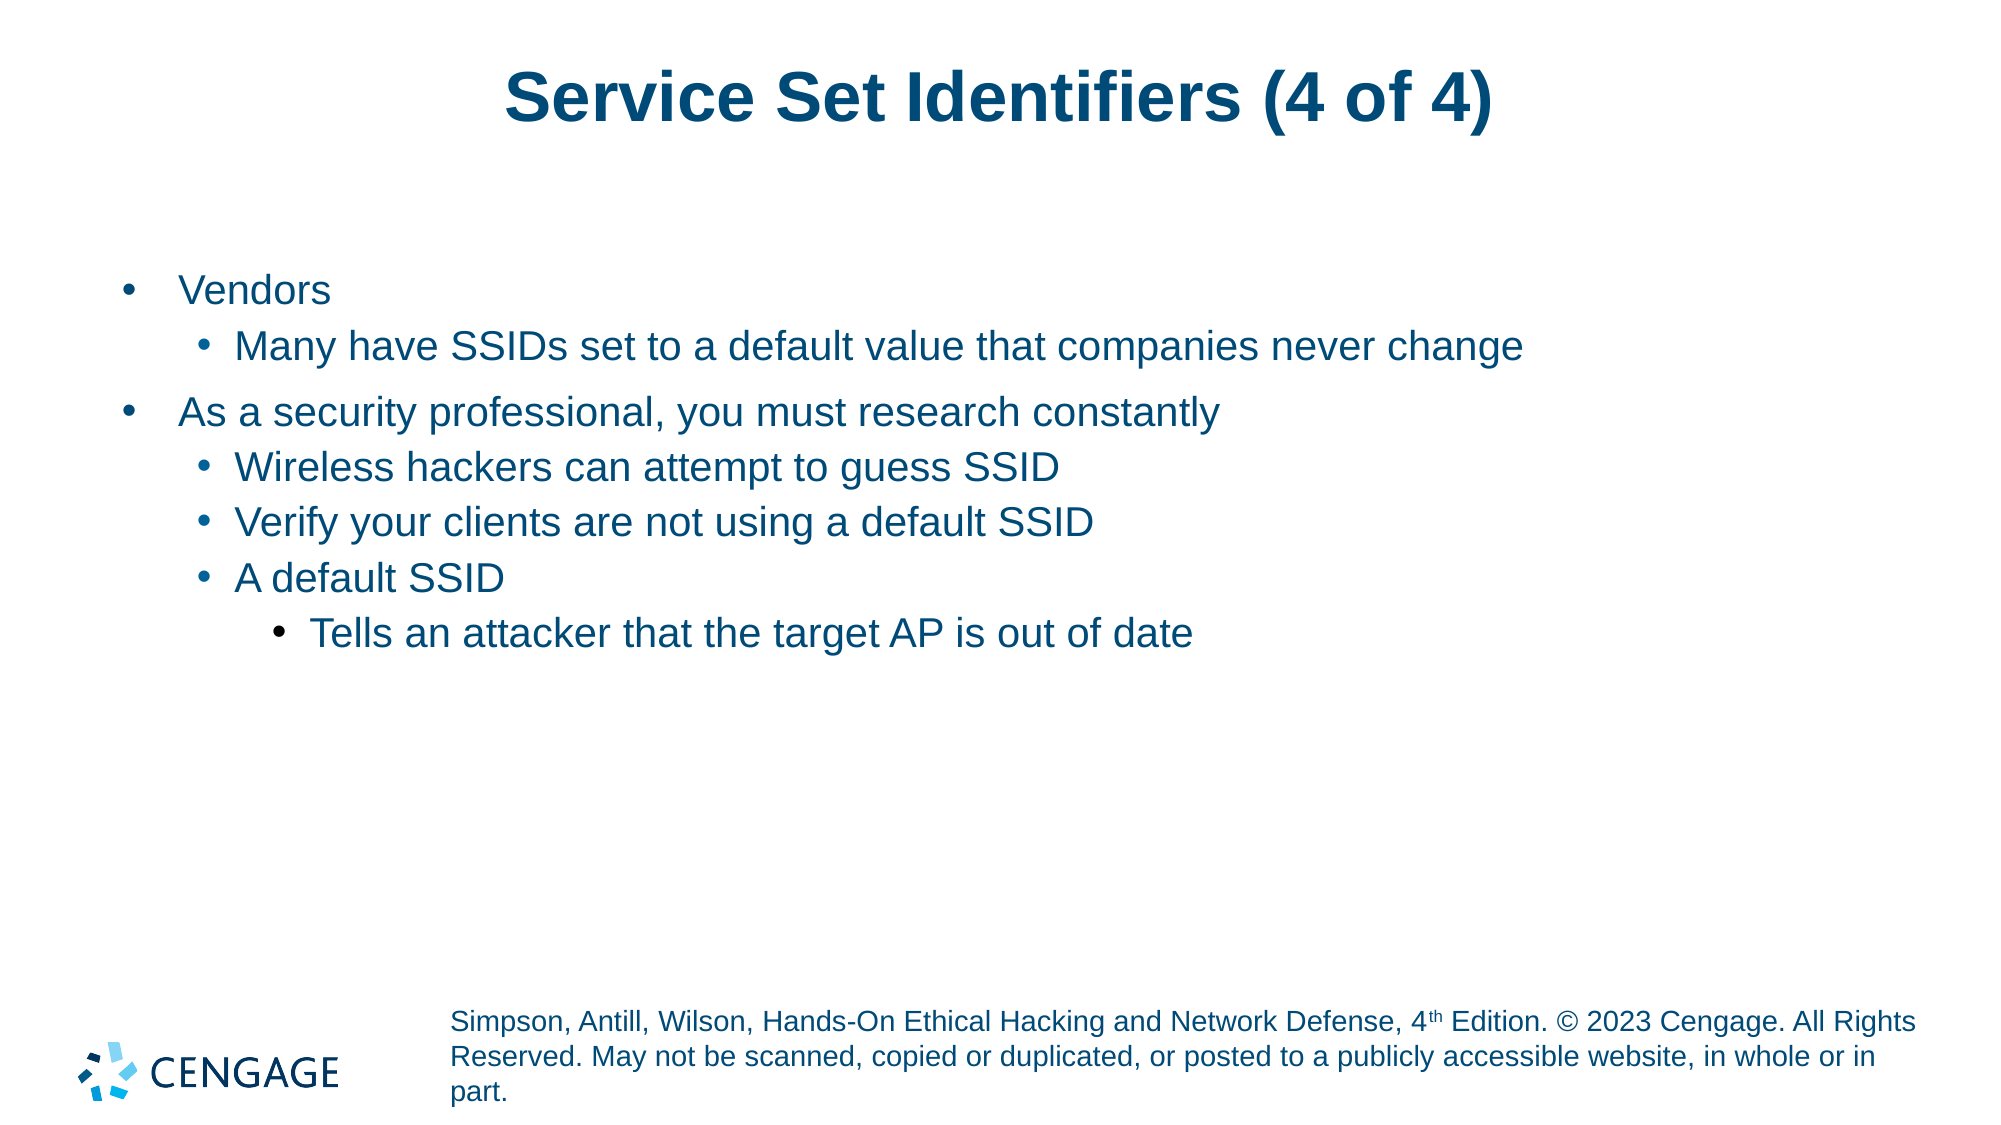

# Service Set Identifiers (4 of 4)
Vendors
Many have SSIDs set to a default value that companies never change
As a security professional, you must research constantly
Wireless hackers can attempt to guess SSID
Verify your clients are not using a default SSID
A default SSID
Tells an attacker that the target AP is out of date